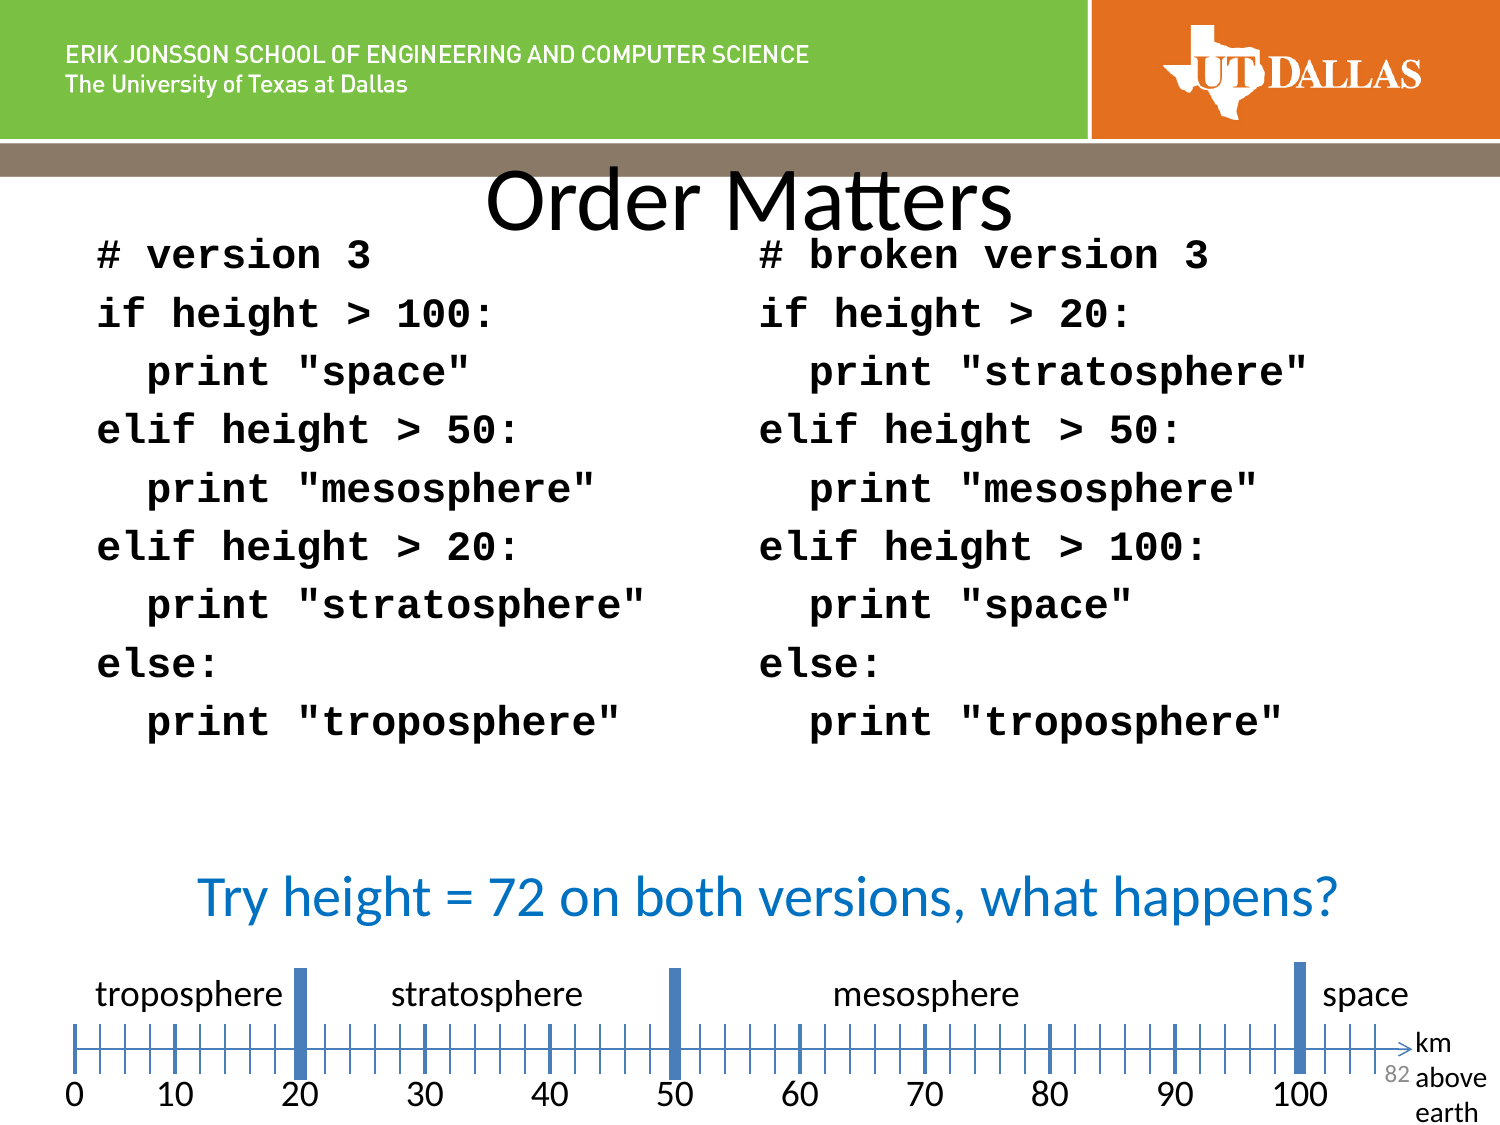

# Order Matters
# version 3
if height > 100:
  print "space"
elif height > 50:
  print "mesosphere"
elif height > 20:
  print "stratosphere"
else:
  print "troposphere"

# broken version 3
if height > 20:
  print "stratosphere"
elif height > 50:
  print "mesosphere"
elif height > 100:
  print "space"
else:
  print "troposphere"

Try height = 72 on both versions, what happens?
troposphere
stratosphere
mesosphere
space
km
above
earth
82
0
10
20
30
40
50
60
70
80
90
100